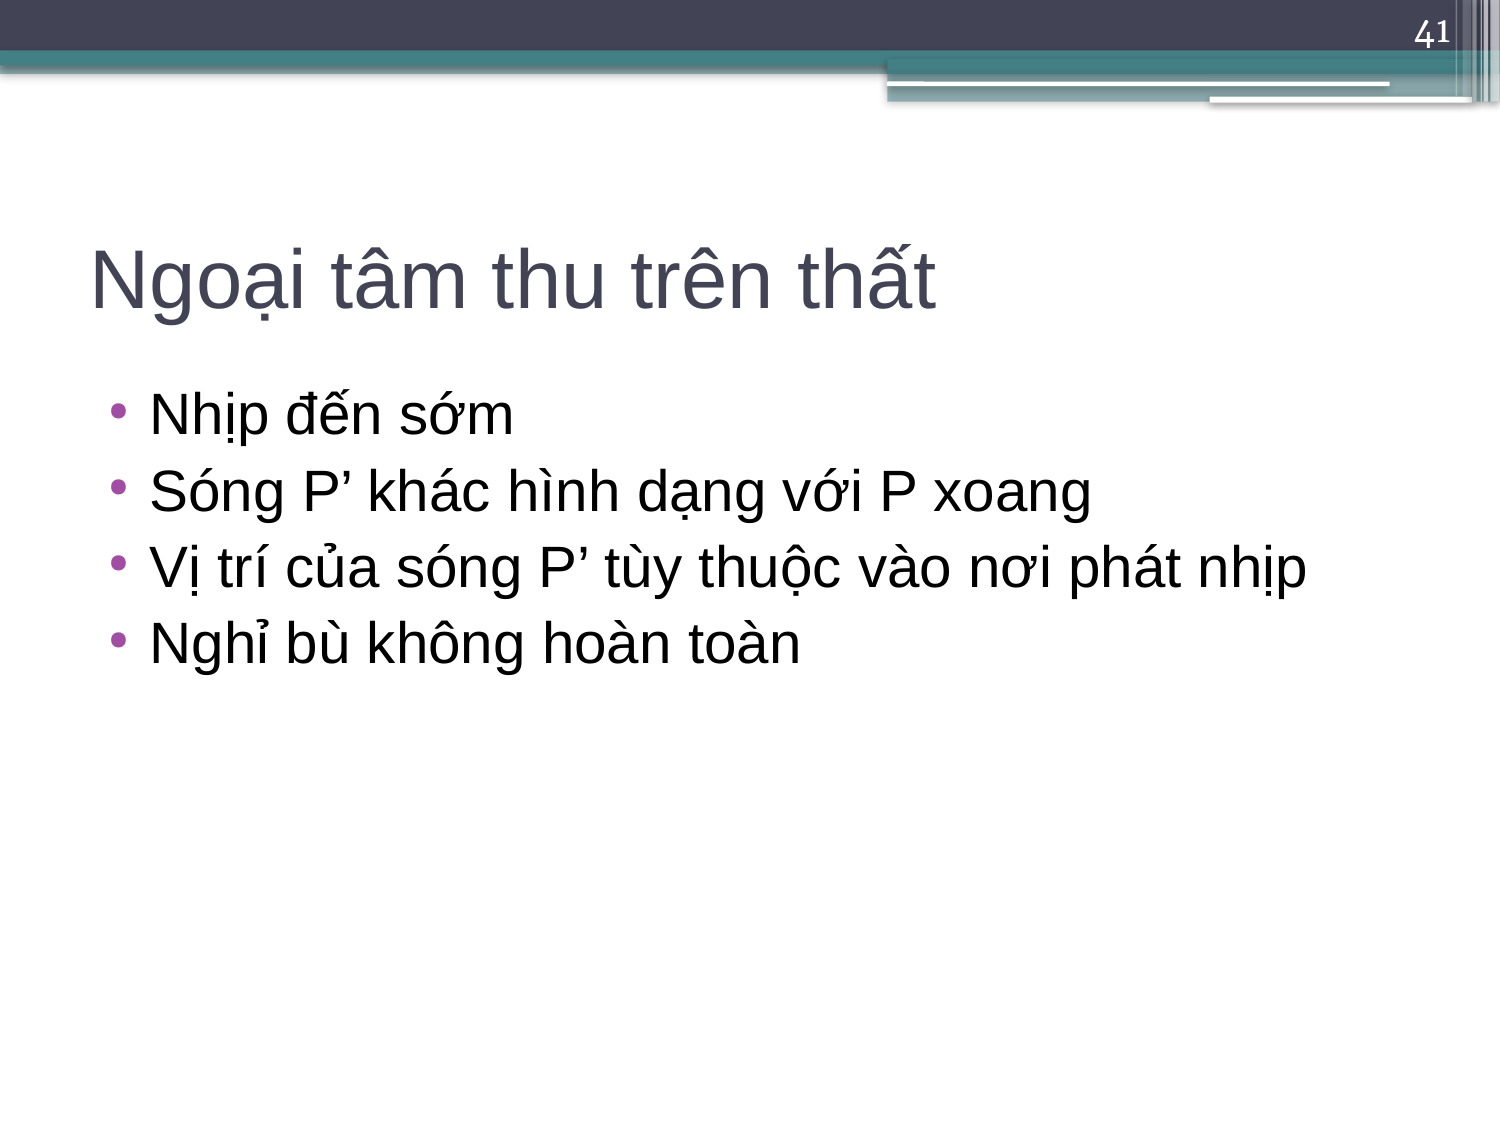

41
# Ngoại tâm thu trên thất
Nhịp đến sớm
Sóng P’ khác hình dạng với P xoang
Vị trí của sóng P’ tùy thuộc vào nơi phát nhịp
Nghỉ bù không hoàn toàn